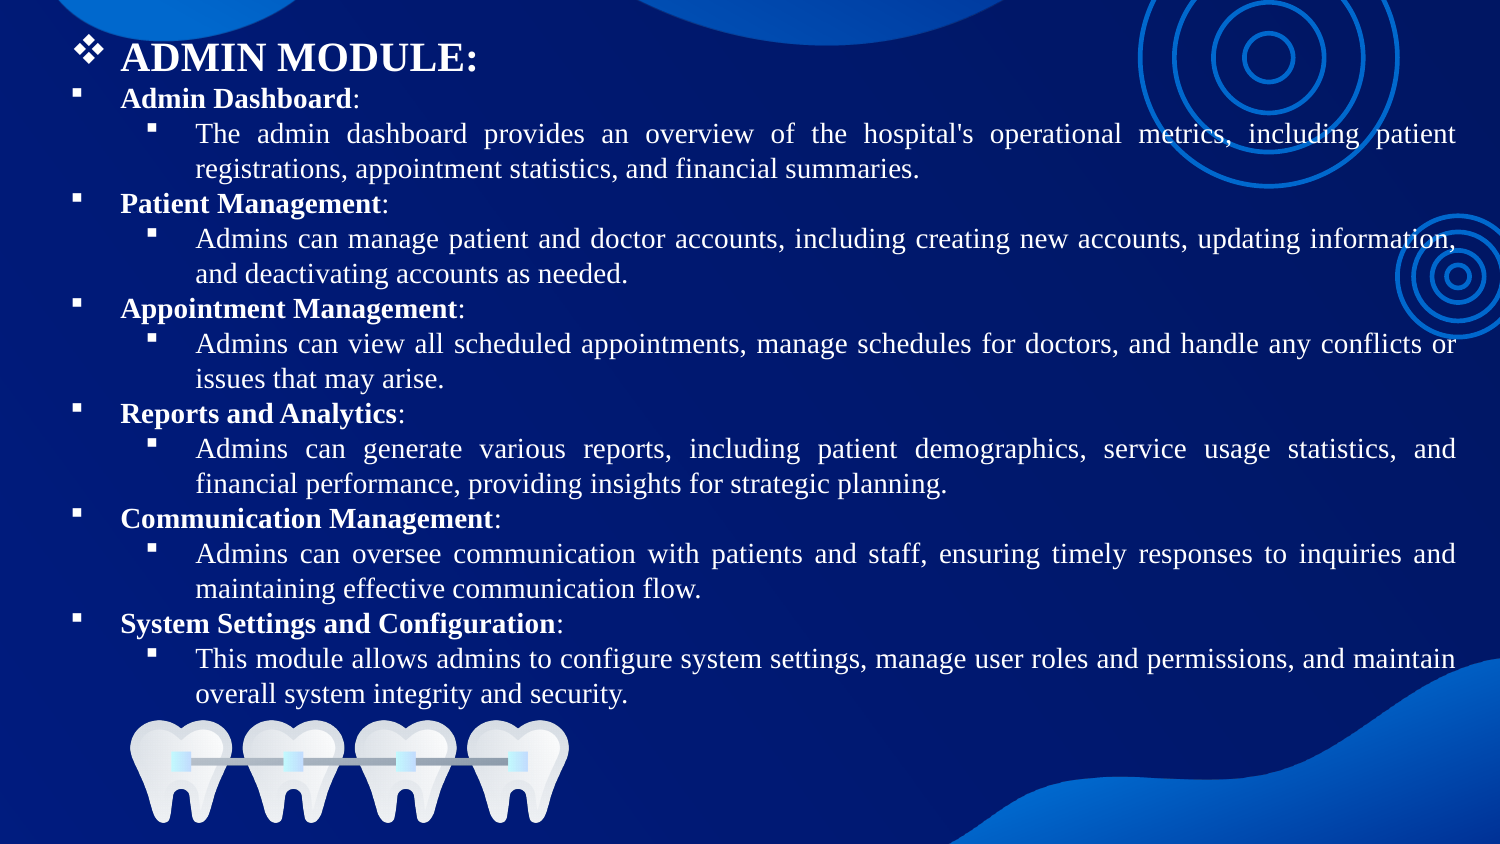

ADMIN MODULE:
Admin Dashboard:
The admin dashboard provides an overview of the hospital's operational metrics, including patient registrations, appointment statistics, and financial summaries.
Patient Management:
Admins can manage patient and doctor accounts, including creating new accounts, updating information, and deactivating accounts as needed.
Appointment Management:
Admins can view all scheduled appointments, manage schedules for doctors, and handle any conflicts or issues that may arise.
Reports and Analytics:
Admins can generate various reports, including patient demographics, service usage statistics, and financial performance, providing insights for strategic planning.
Communication Management:
Admins can oversee communication with patients and staff, ensuring timely responses to inquiries and maintaining effective communication flow.
System Settings and Configuration:
This module allows admins to configure system settings, manage user roles and permissions, and maintain overall system integrity and security.